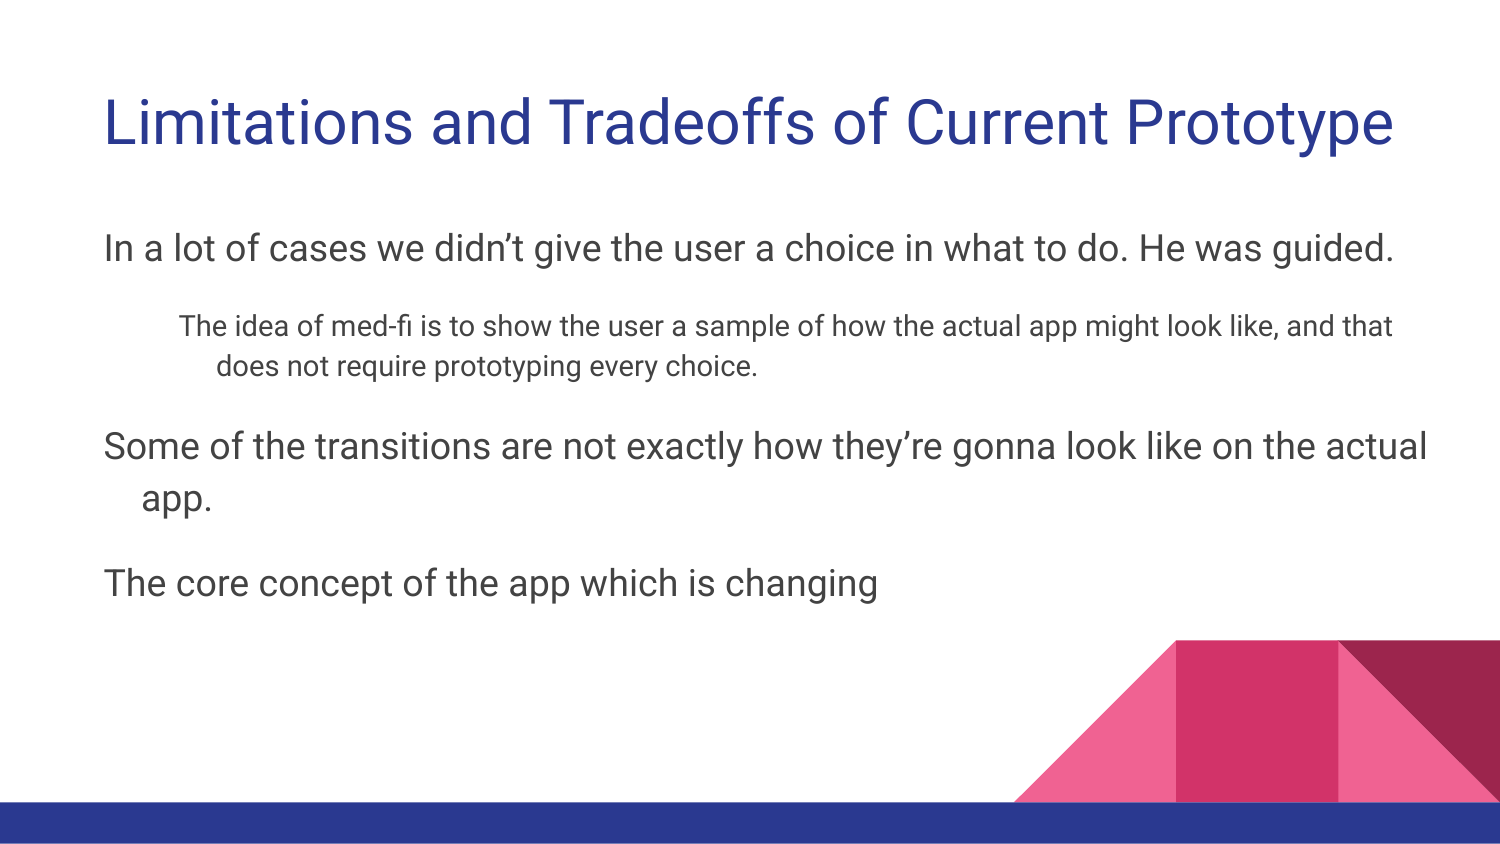

# Limitations and Tradeoffs of Current Prototype
In a lot of cases we didn’t give the user a choice in what to do. He was guided.
The idea of med-fi is to show the user a sample of how the actual app might look like, and that does not require prototyping every choice.
Some of the transitions are not exactly how they’re gonna look like on the actual app.
The core concept of the app which is changing